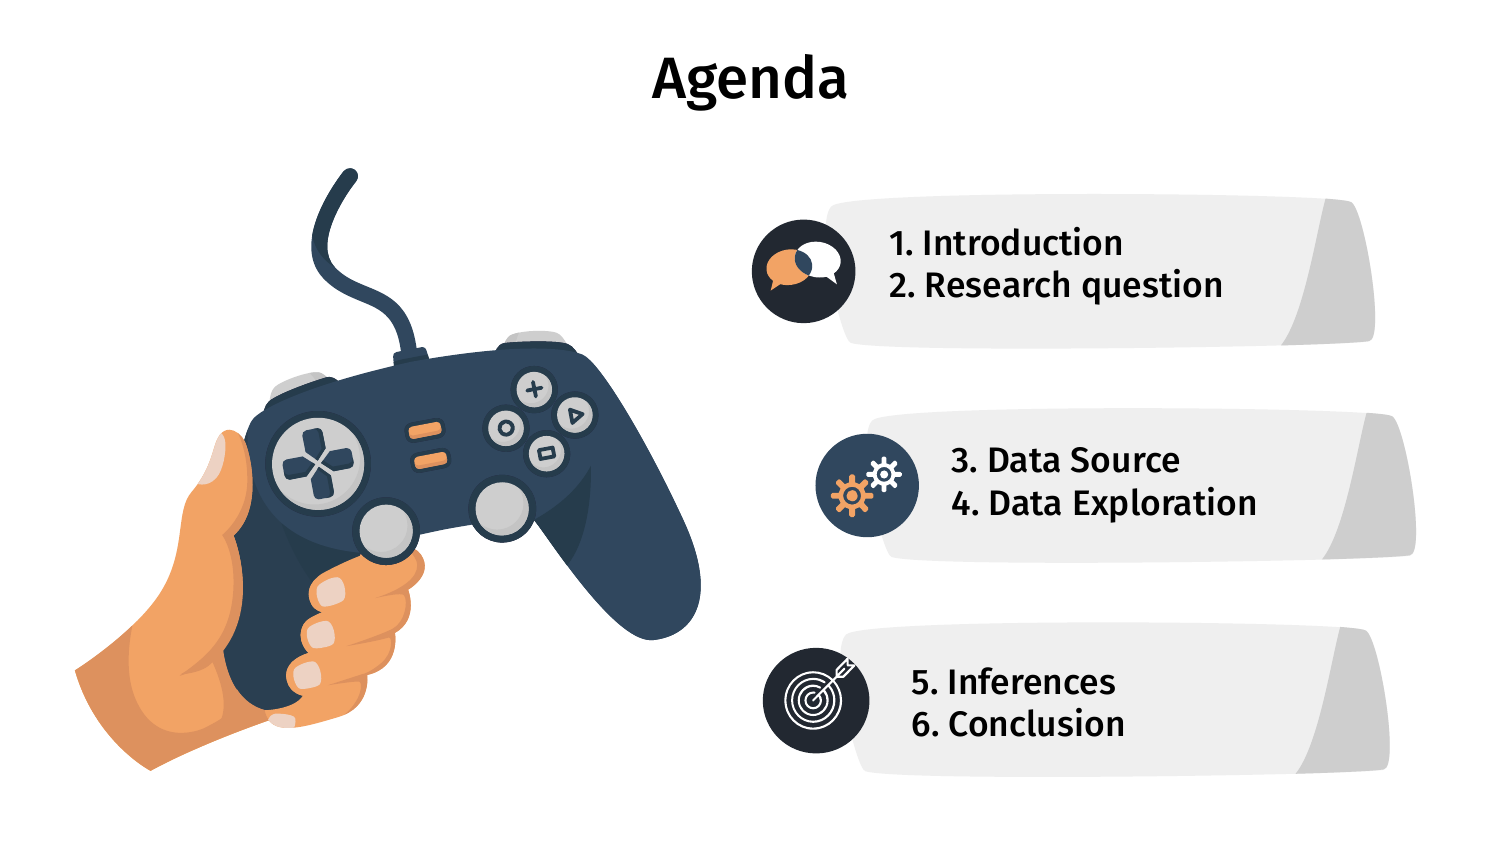

Agenda

1. Introduction
2. Research question

3. Data Source
4. Data Exploration

5. Inferences
6. Conclusion